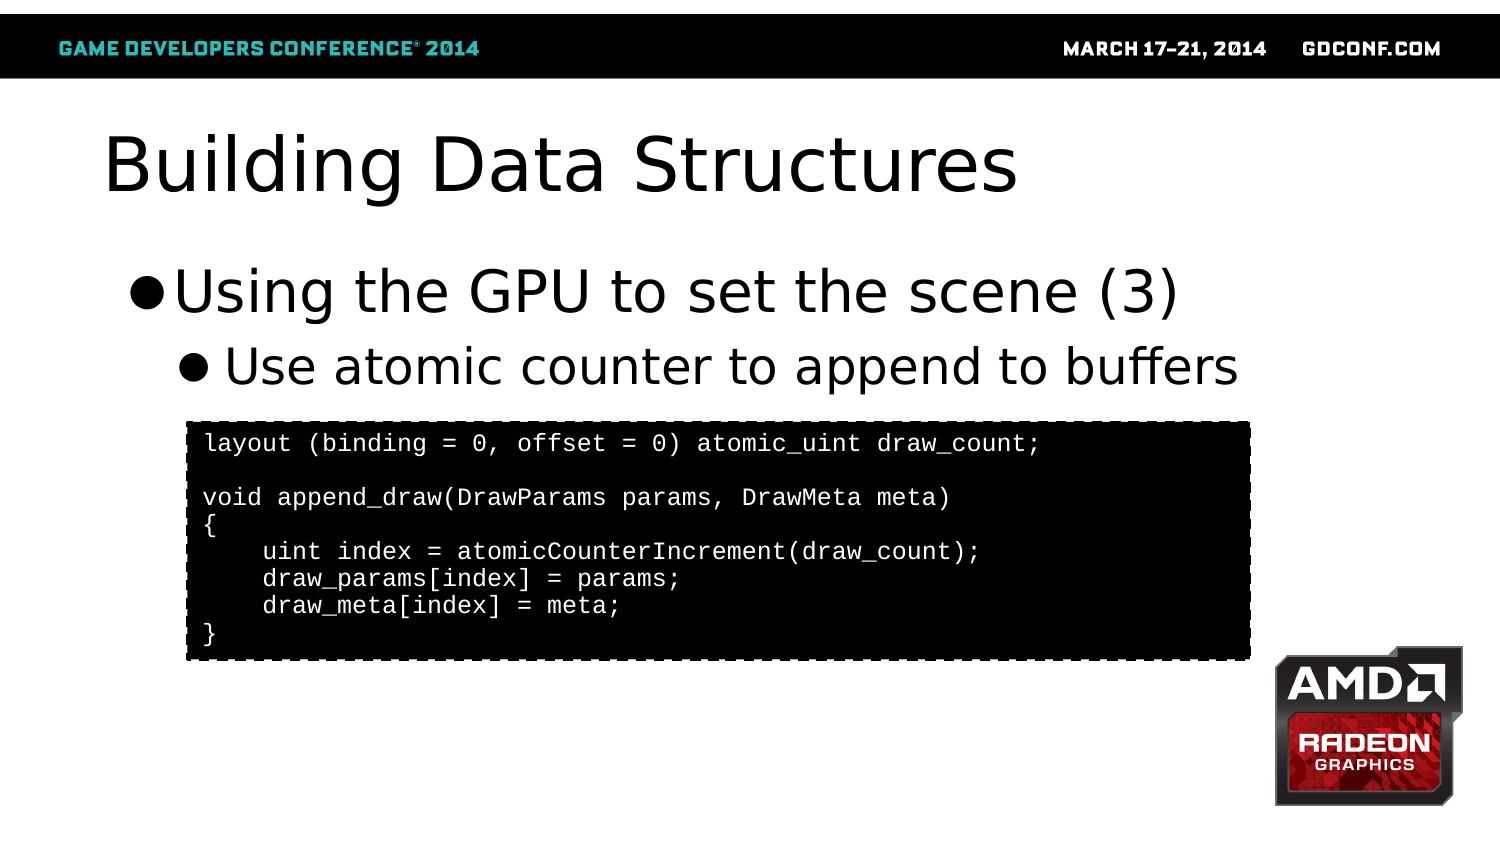

# Building Data Structures
Using the GPU to set the scene (3)
Use atomic counter to append to buffers
layout (binding = 0, offset = 0) atomic_uint draw_count;

void append_draw(DrawParams params, DrawMeta meta)
{
    uint index = atomicCounterIncrement(draw_count);
    draw_params[index] = params;
    draw_meta[index] = meta;
}